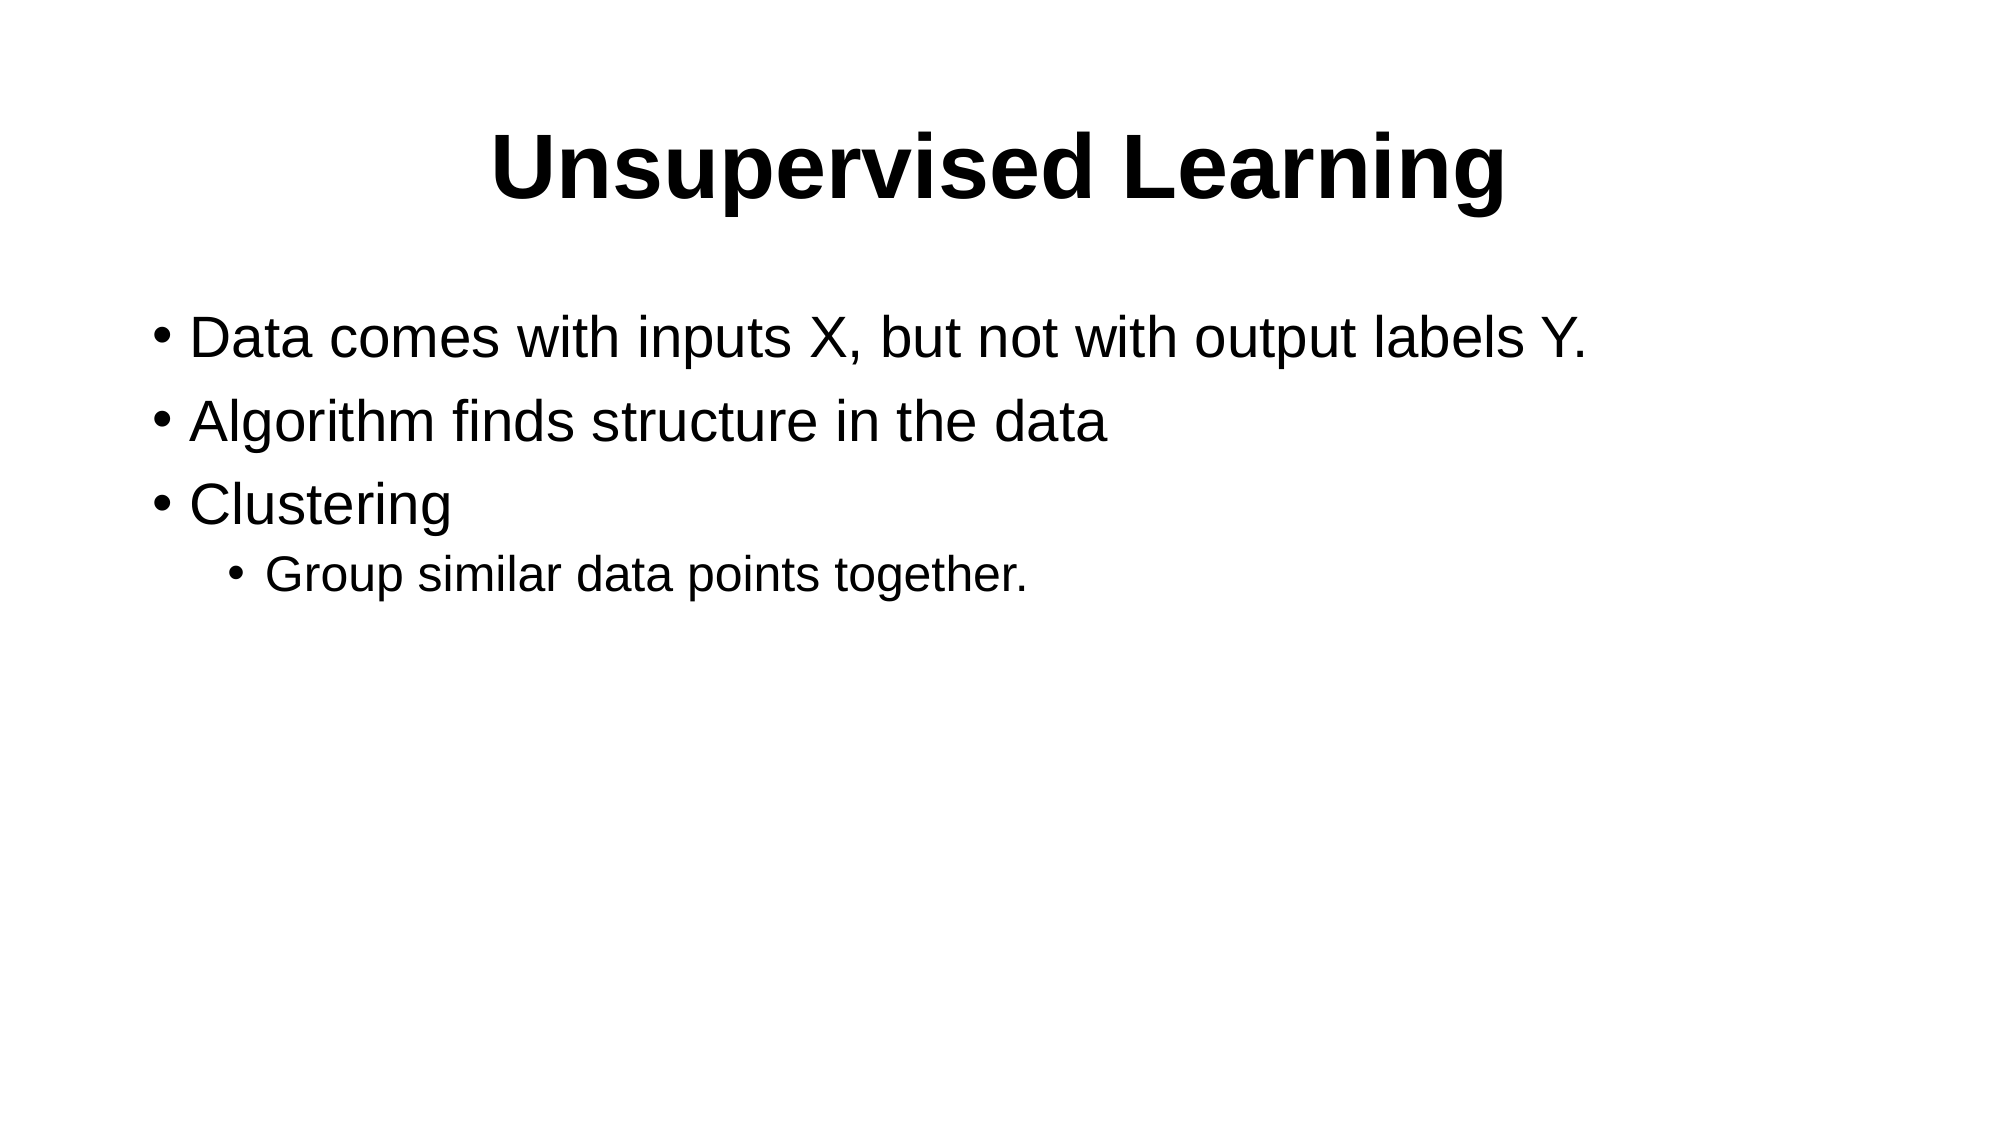

# Unsupervised Learning
Data comes with inputs X, but not with output labels Y.
Algorithm finds structure in the data
Clustering
Group similar data points together.